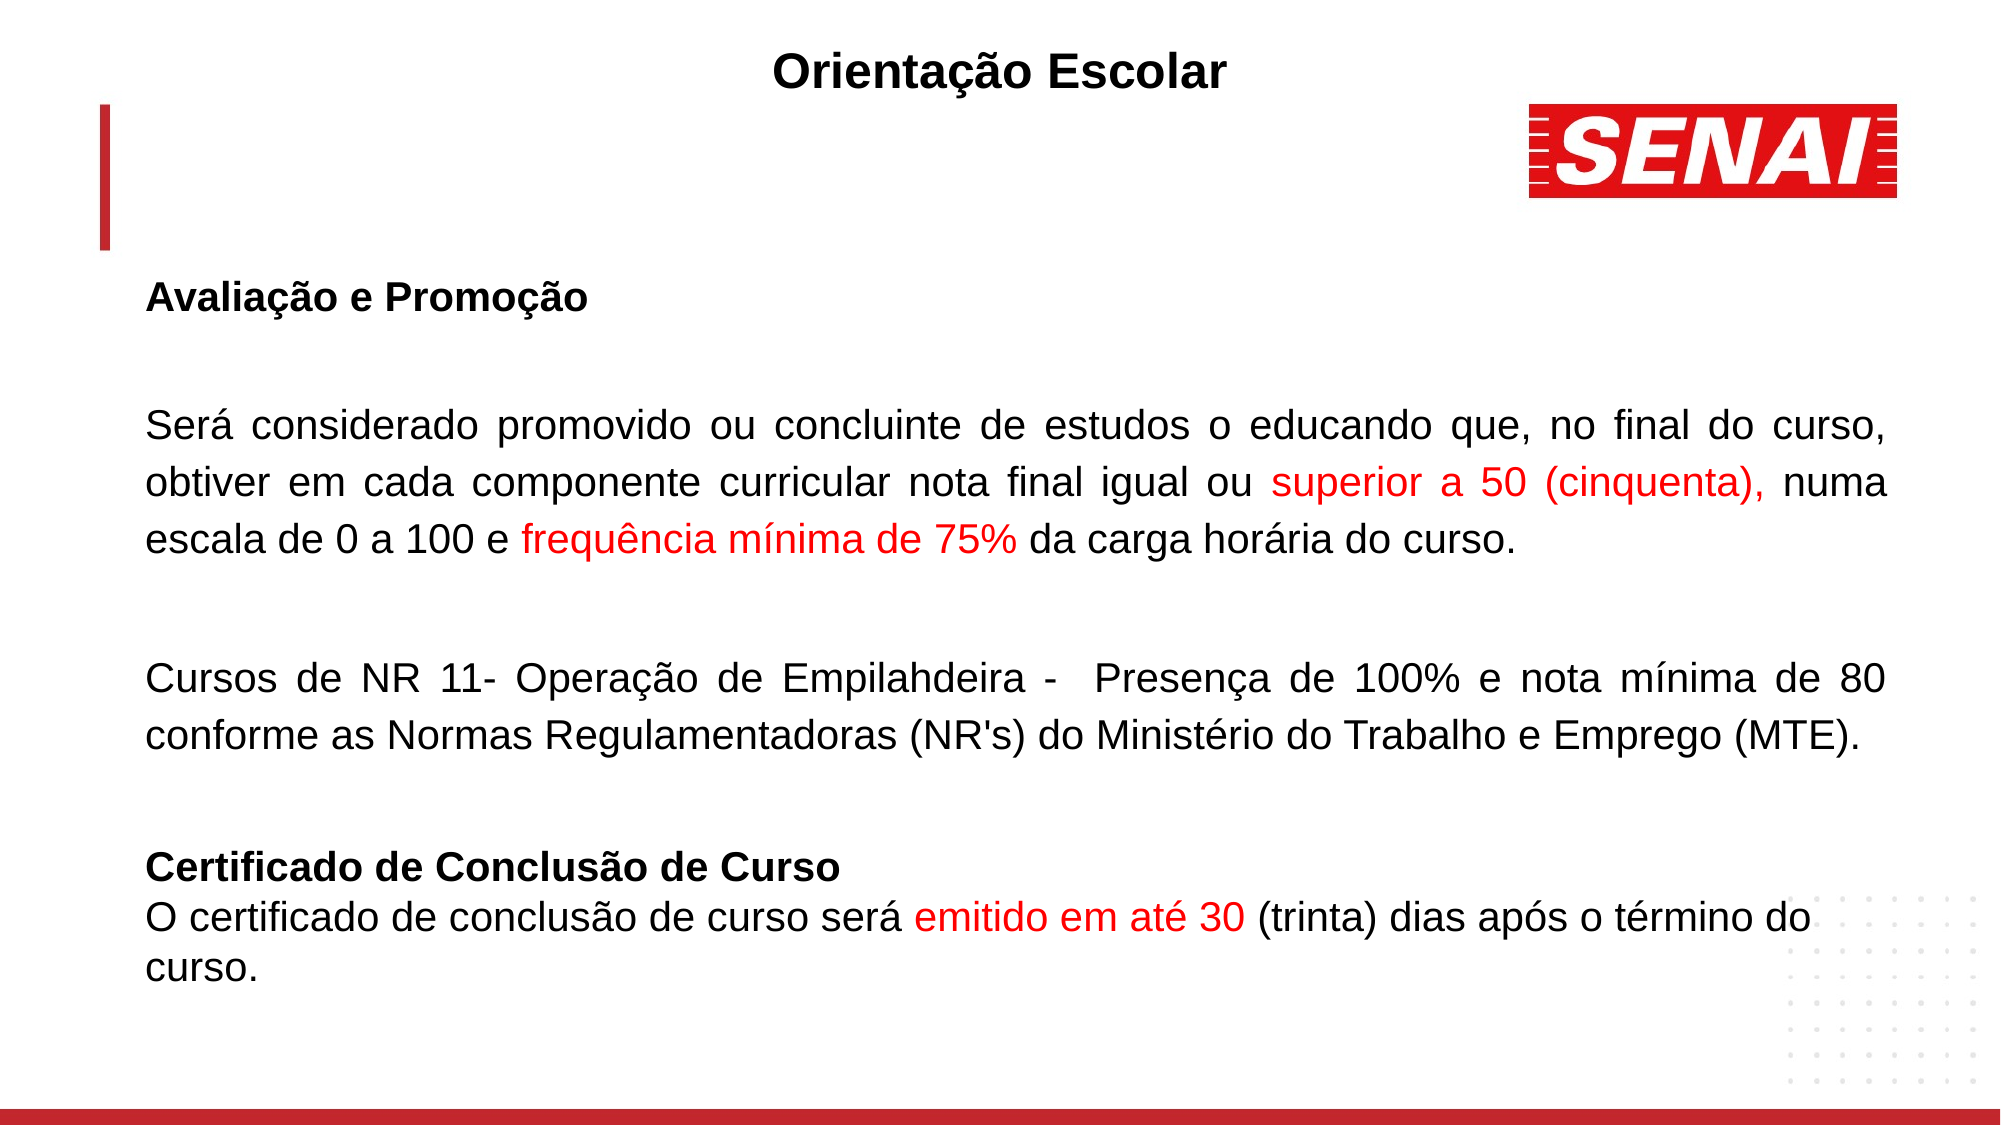

Orientação Escolar
Avaliação e Promoção

Será considerado promovido ou concluinte de estudos o educando que, no final do curso, obtiver em cada componente curricular nota final igual ou superior a 50 (cinquenta), numa escala de 0 a 100 e frequência mínima de 75% da carga horária do curso.

Cursos de NR 11- Operação de Empilahdeira -  Presença de 100% e nota mínima de 80 conforme as Normas Regulamentadoras (NR's) do Ministério do Trabalho e Emprego (MTE).

Certificado de Conclusão de Curso
O certificado de conclusão de curso será emitido em até 30 (trinta) dias após o término do curso.